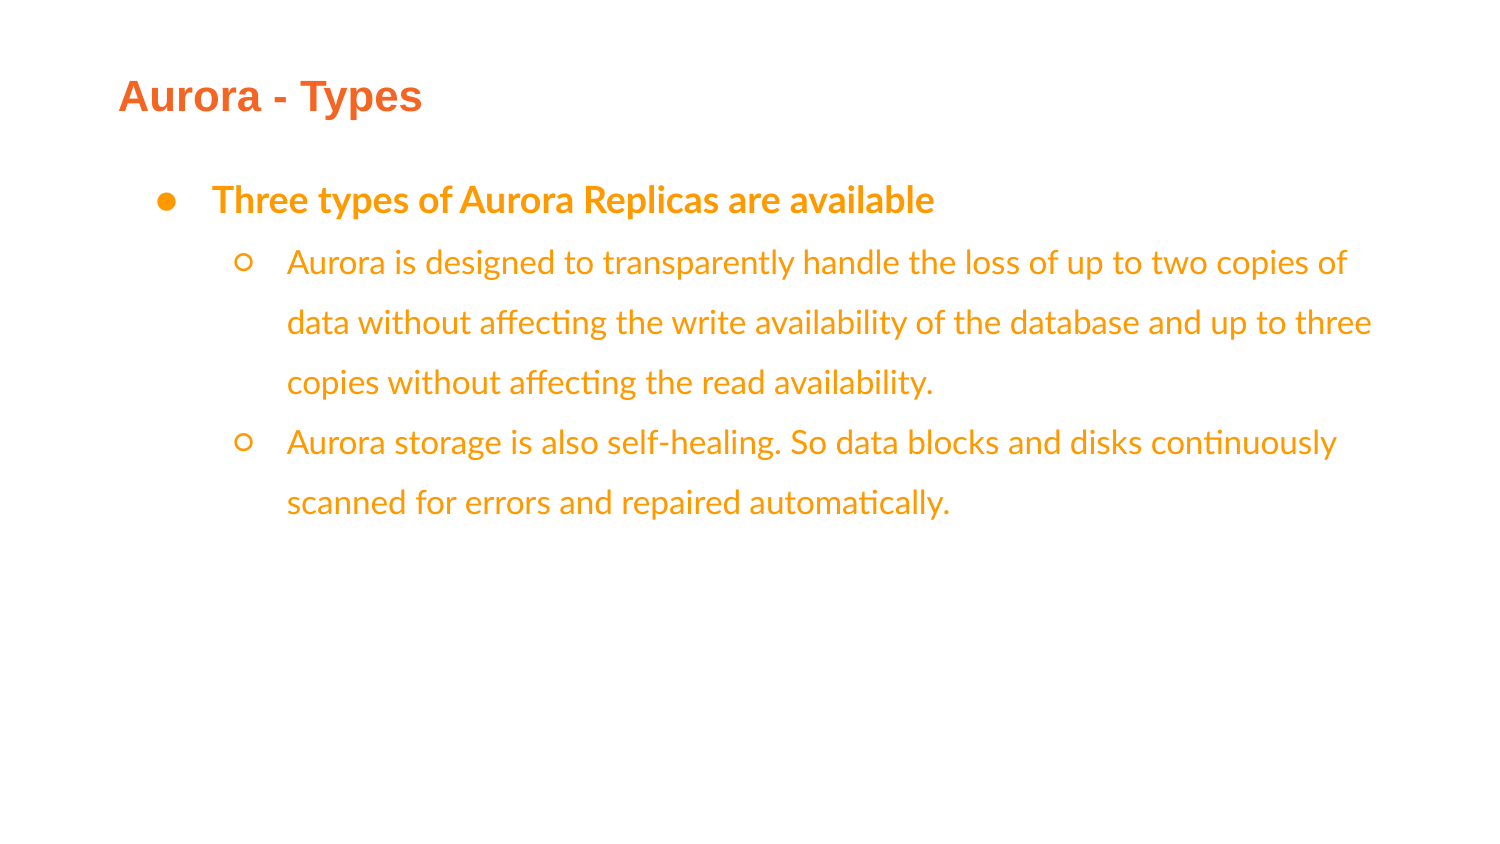

Aurora - Types
Three types of Aurora Replicas are available
Aurora is designed to transparently handle the loss of up to two copies of data without affecting the write availability of the database and up to three copies without affecting the read availability.
Aurora storage is also self-healing. So data blocks and disks continuously scanned for errors and repaired automatically.